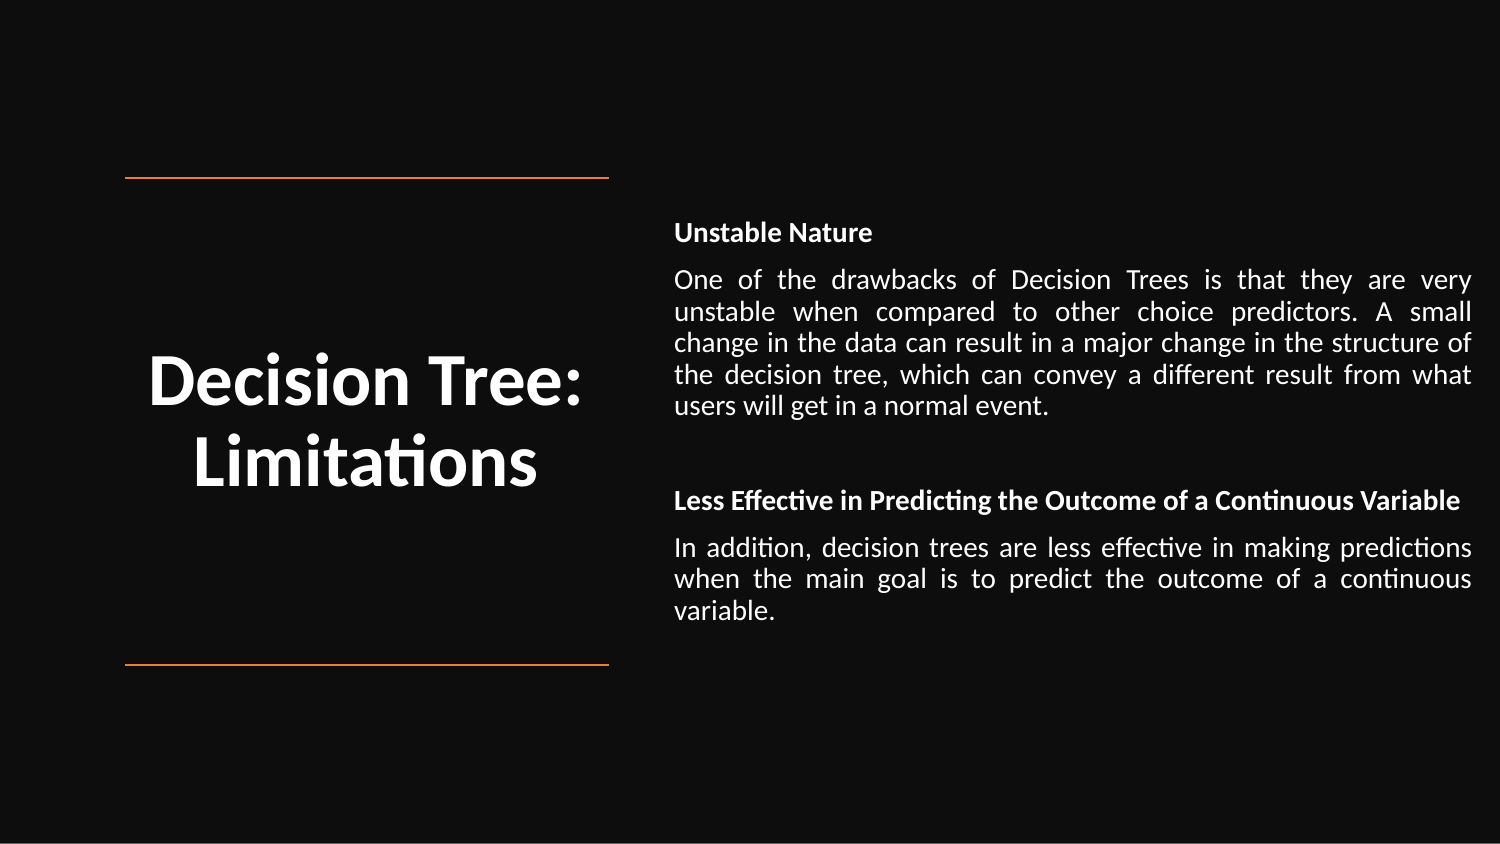

# Decision Tree: Limitations
Unstable Nature
One of the drawbacks of Decision Trees is that they are very unstable when compared to other choice predictors. A small change in the data can result in a major change in the structure of the decision tree, which can convey a different result from what users will get in a normal event.

Less Effective in Predicting the Outcome of a Continuous Variable
In addition, decision trees are less effective in making predictions when the main goal is to predict the outcome of a continuous variable.